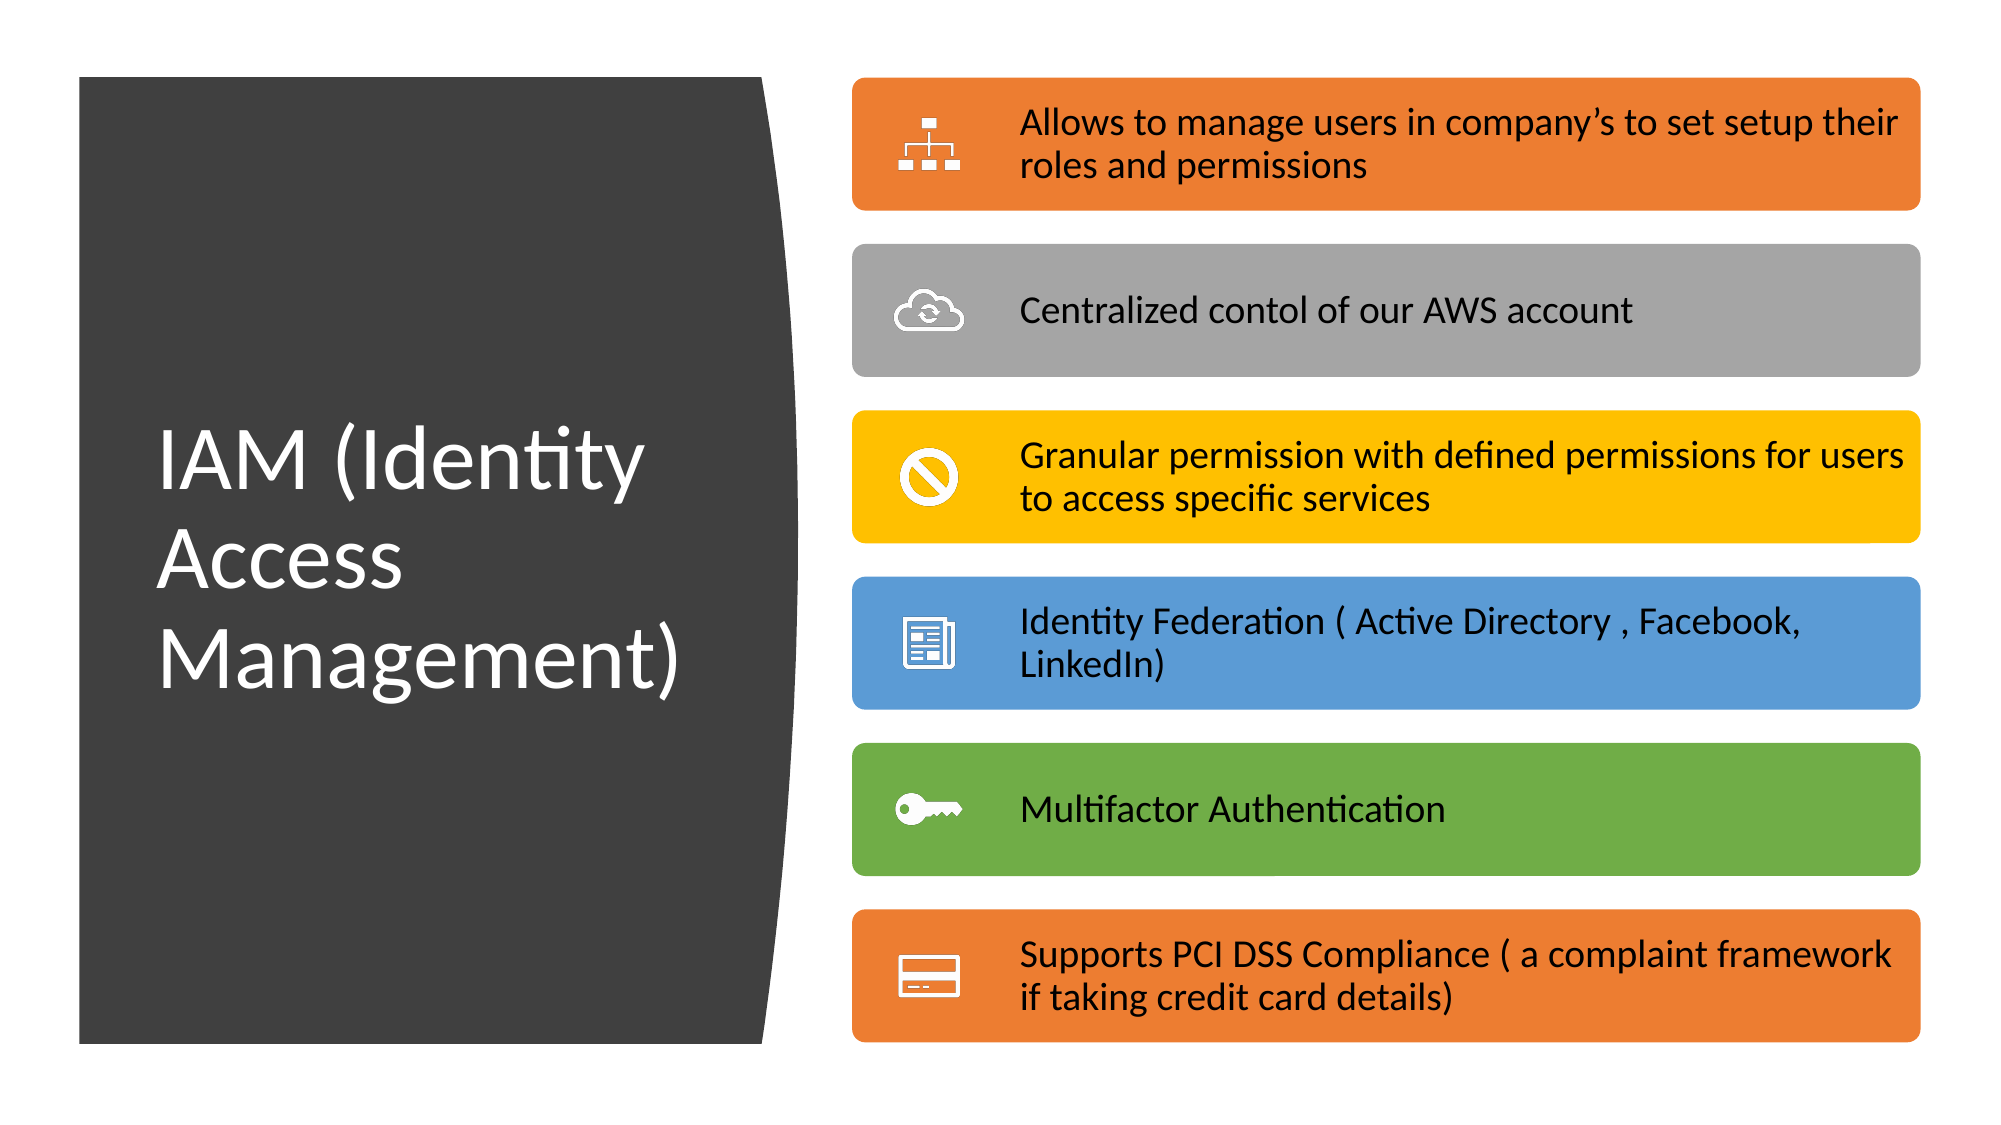

Allows to manage users in company’s to set setup their roles and permissions
Centralized contol of our AWS account
Granular permission with defined permissions for users to access specific services
Identity Federation ( Active Directory , Facebook, LinkedIn)
Multifactor Authentication
Supports PCI DSS Compliance ( a complaint framework if taking credit card details)

# IAM (Identity Access Management)